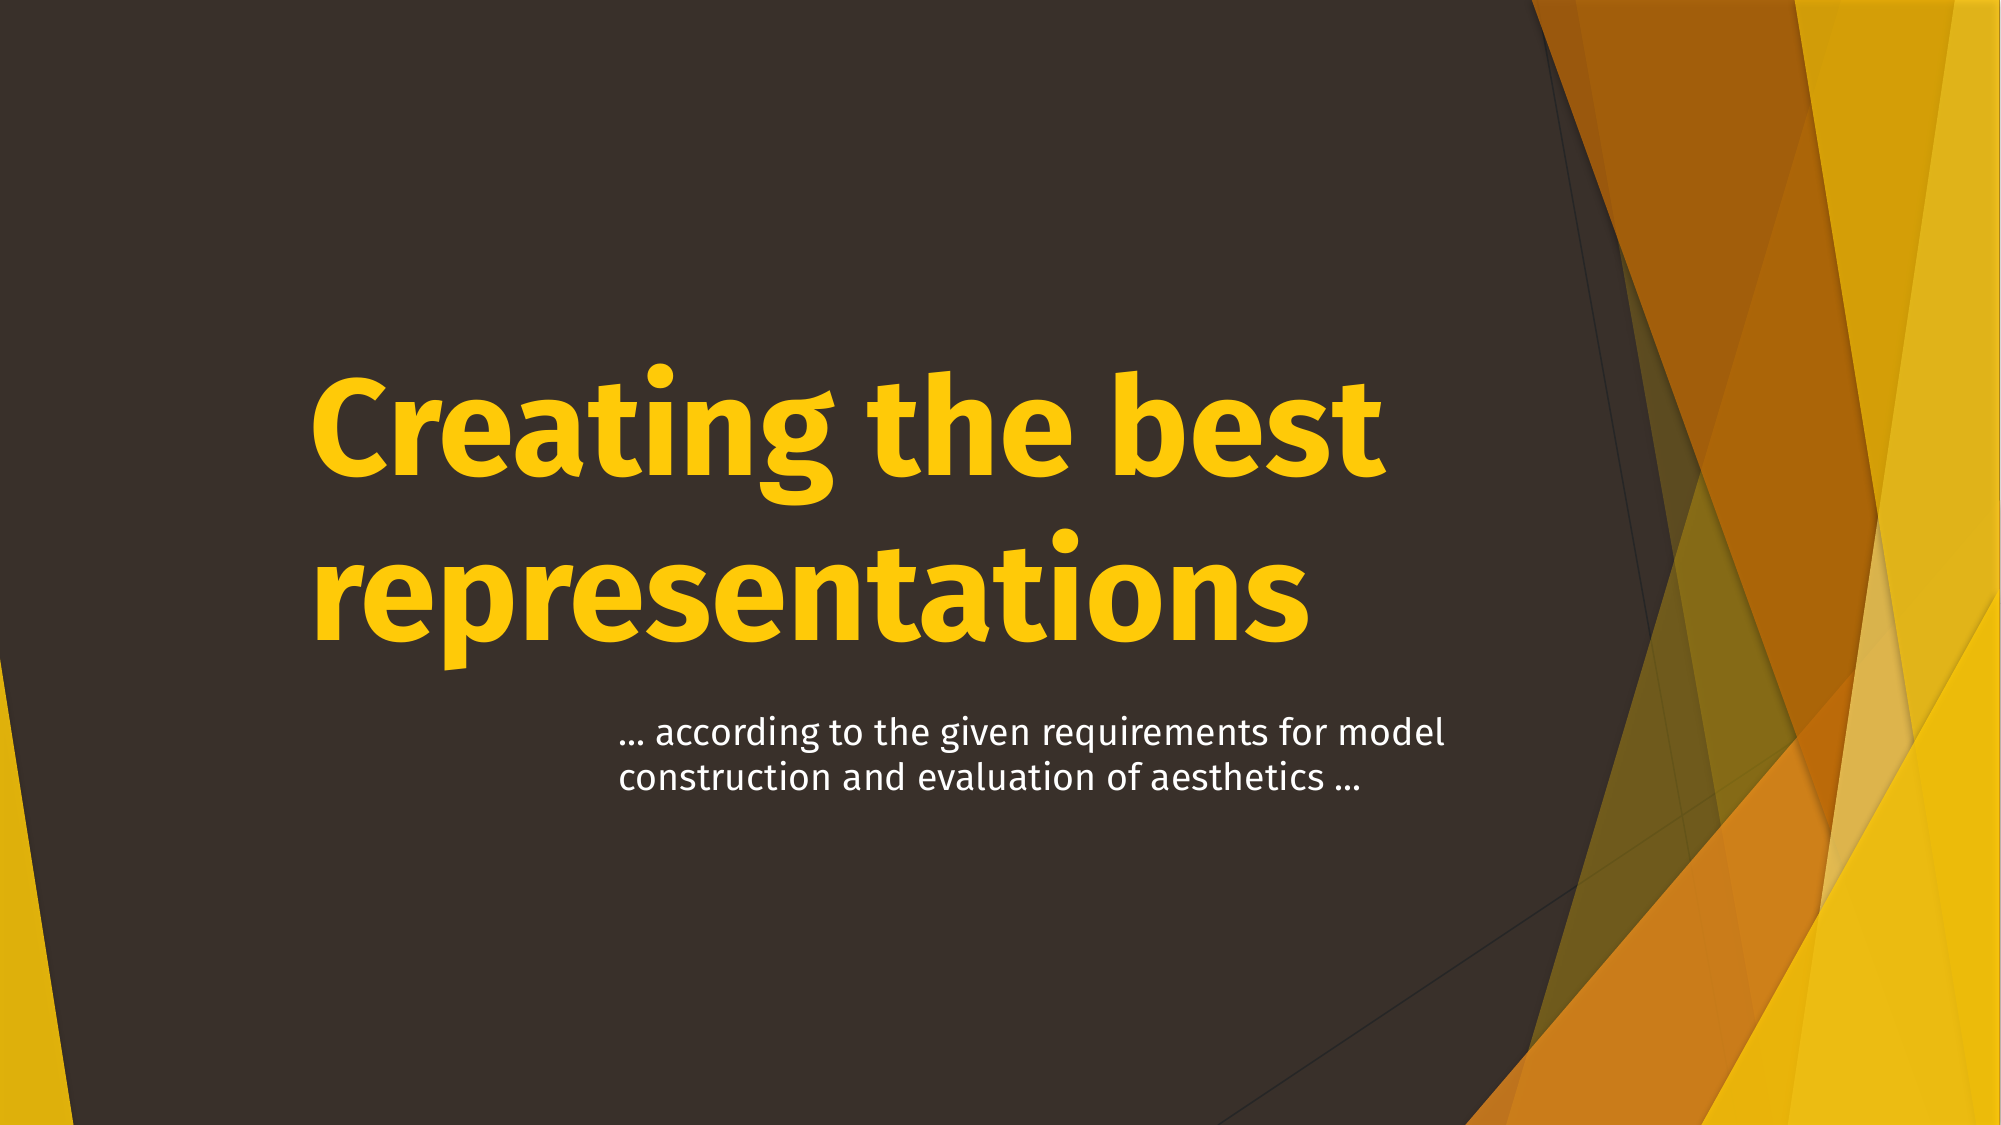

# Creating the best representations
... according to the given requirements for model construction and evaluation of aesthetics ...